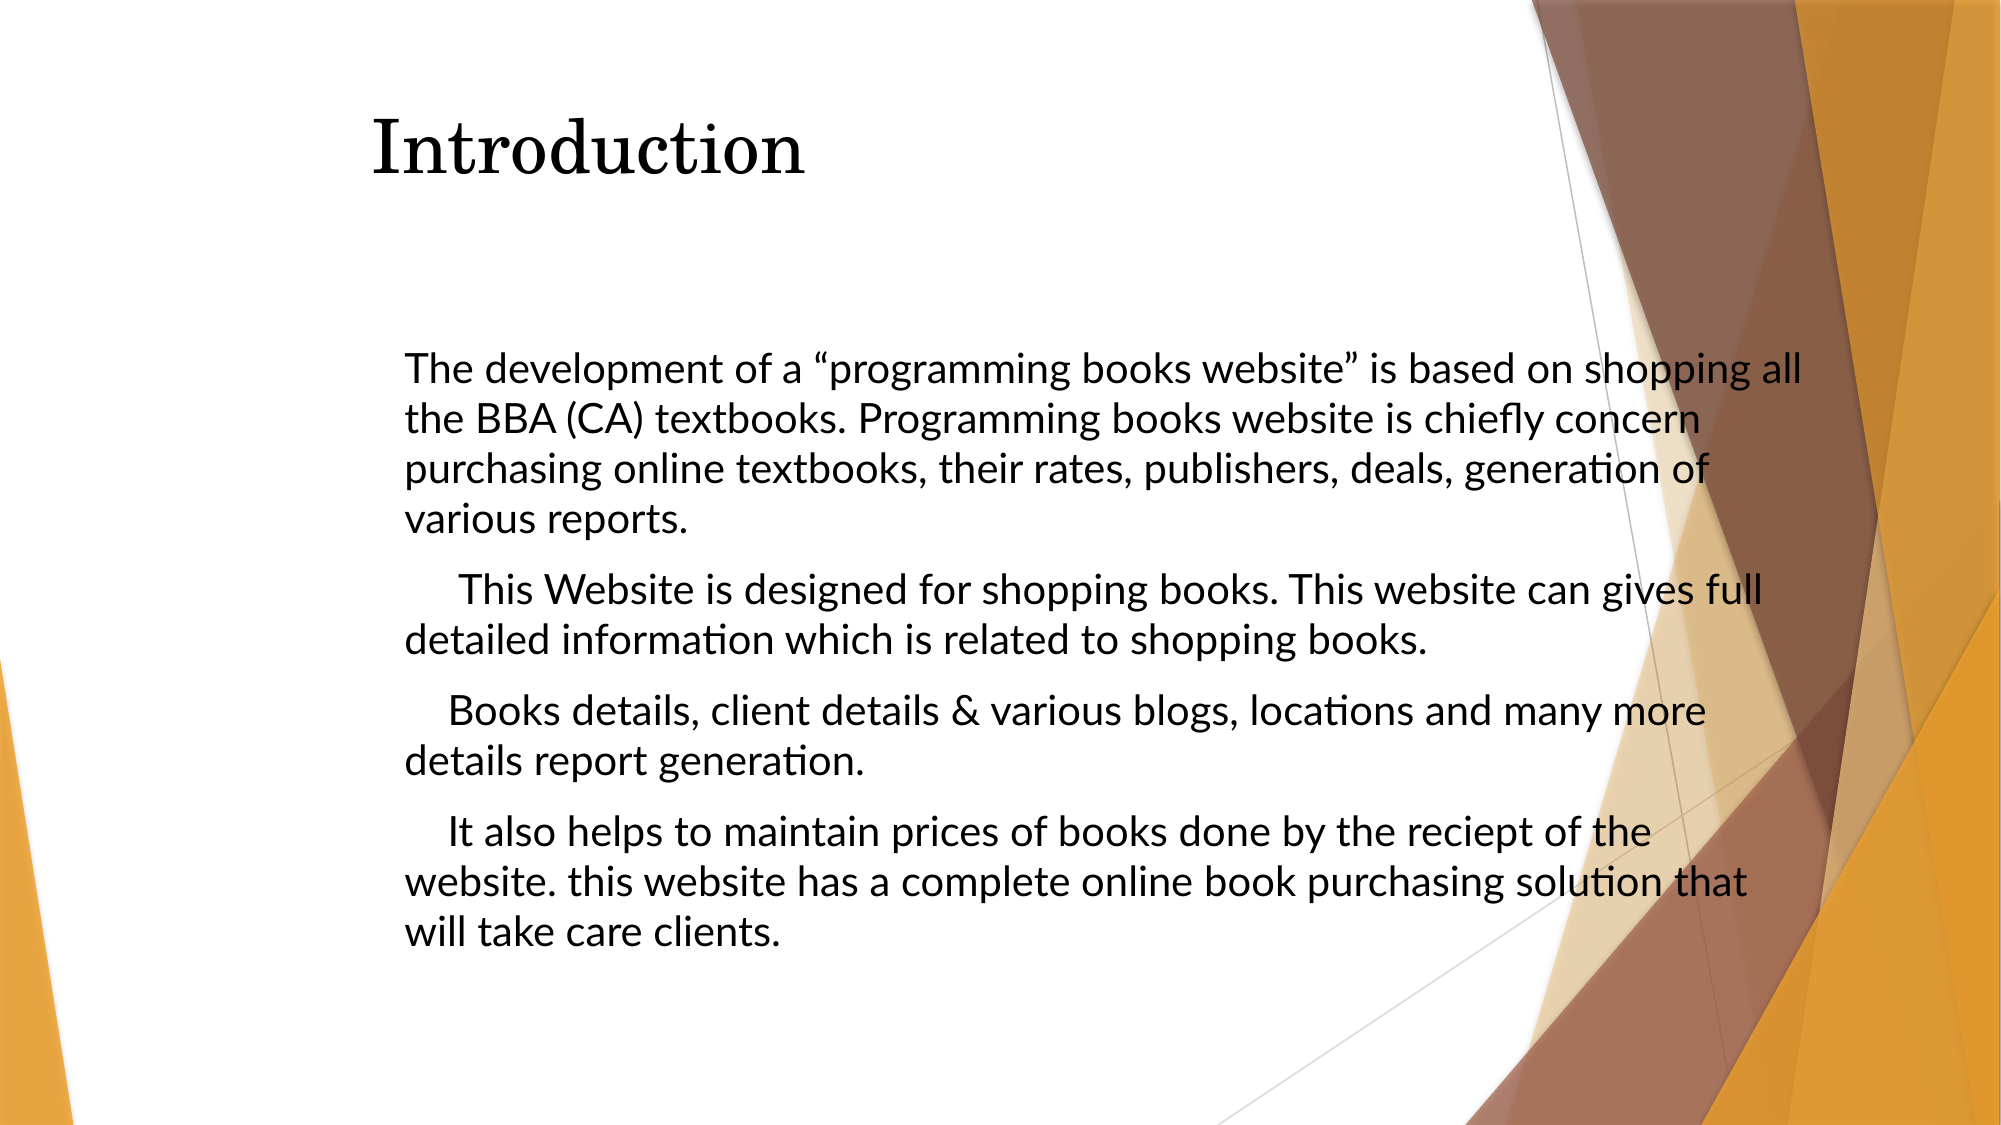

# Introduction
The development of a “programming books website” is based on shopping all the BBA (CA) textbooks. Programming books website is chiefly concern purchasing online textbooks, their rates, publishers, deals, generation of various reports.
     This Website is designed for shopping books. This website can gives full detailed information which is related to shopping books.
    Books details, client details & various blogs, locations and many more  details report generation.
    It also helps to maintain prices of books done by the reciept of the website. this website has a complete online book purchasing solution that will take care clients.